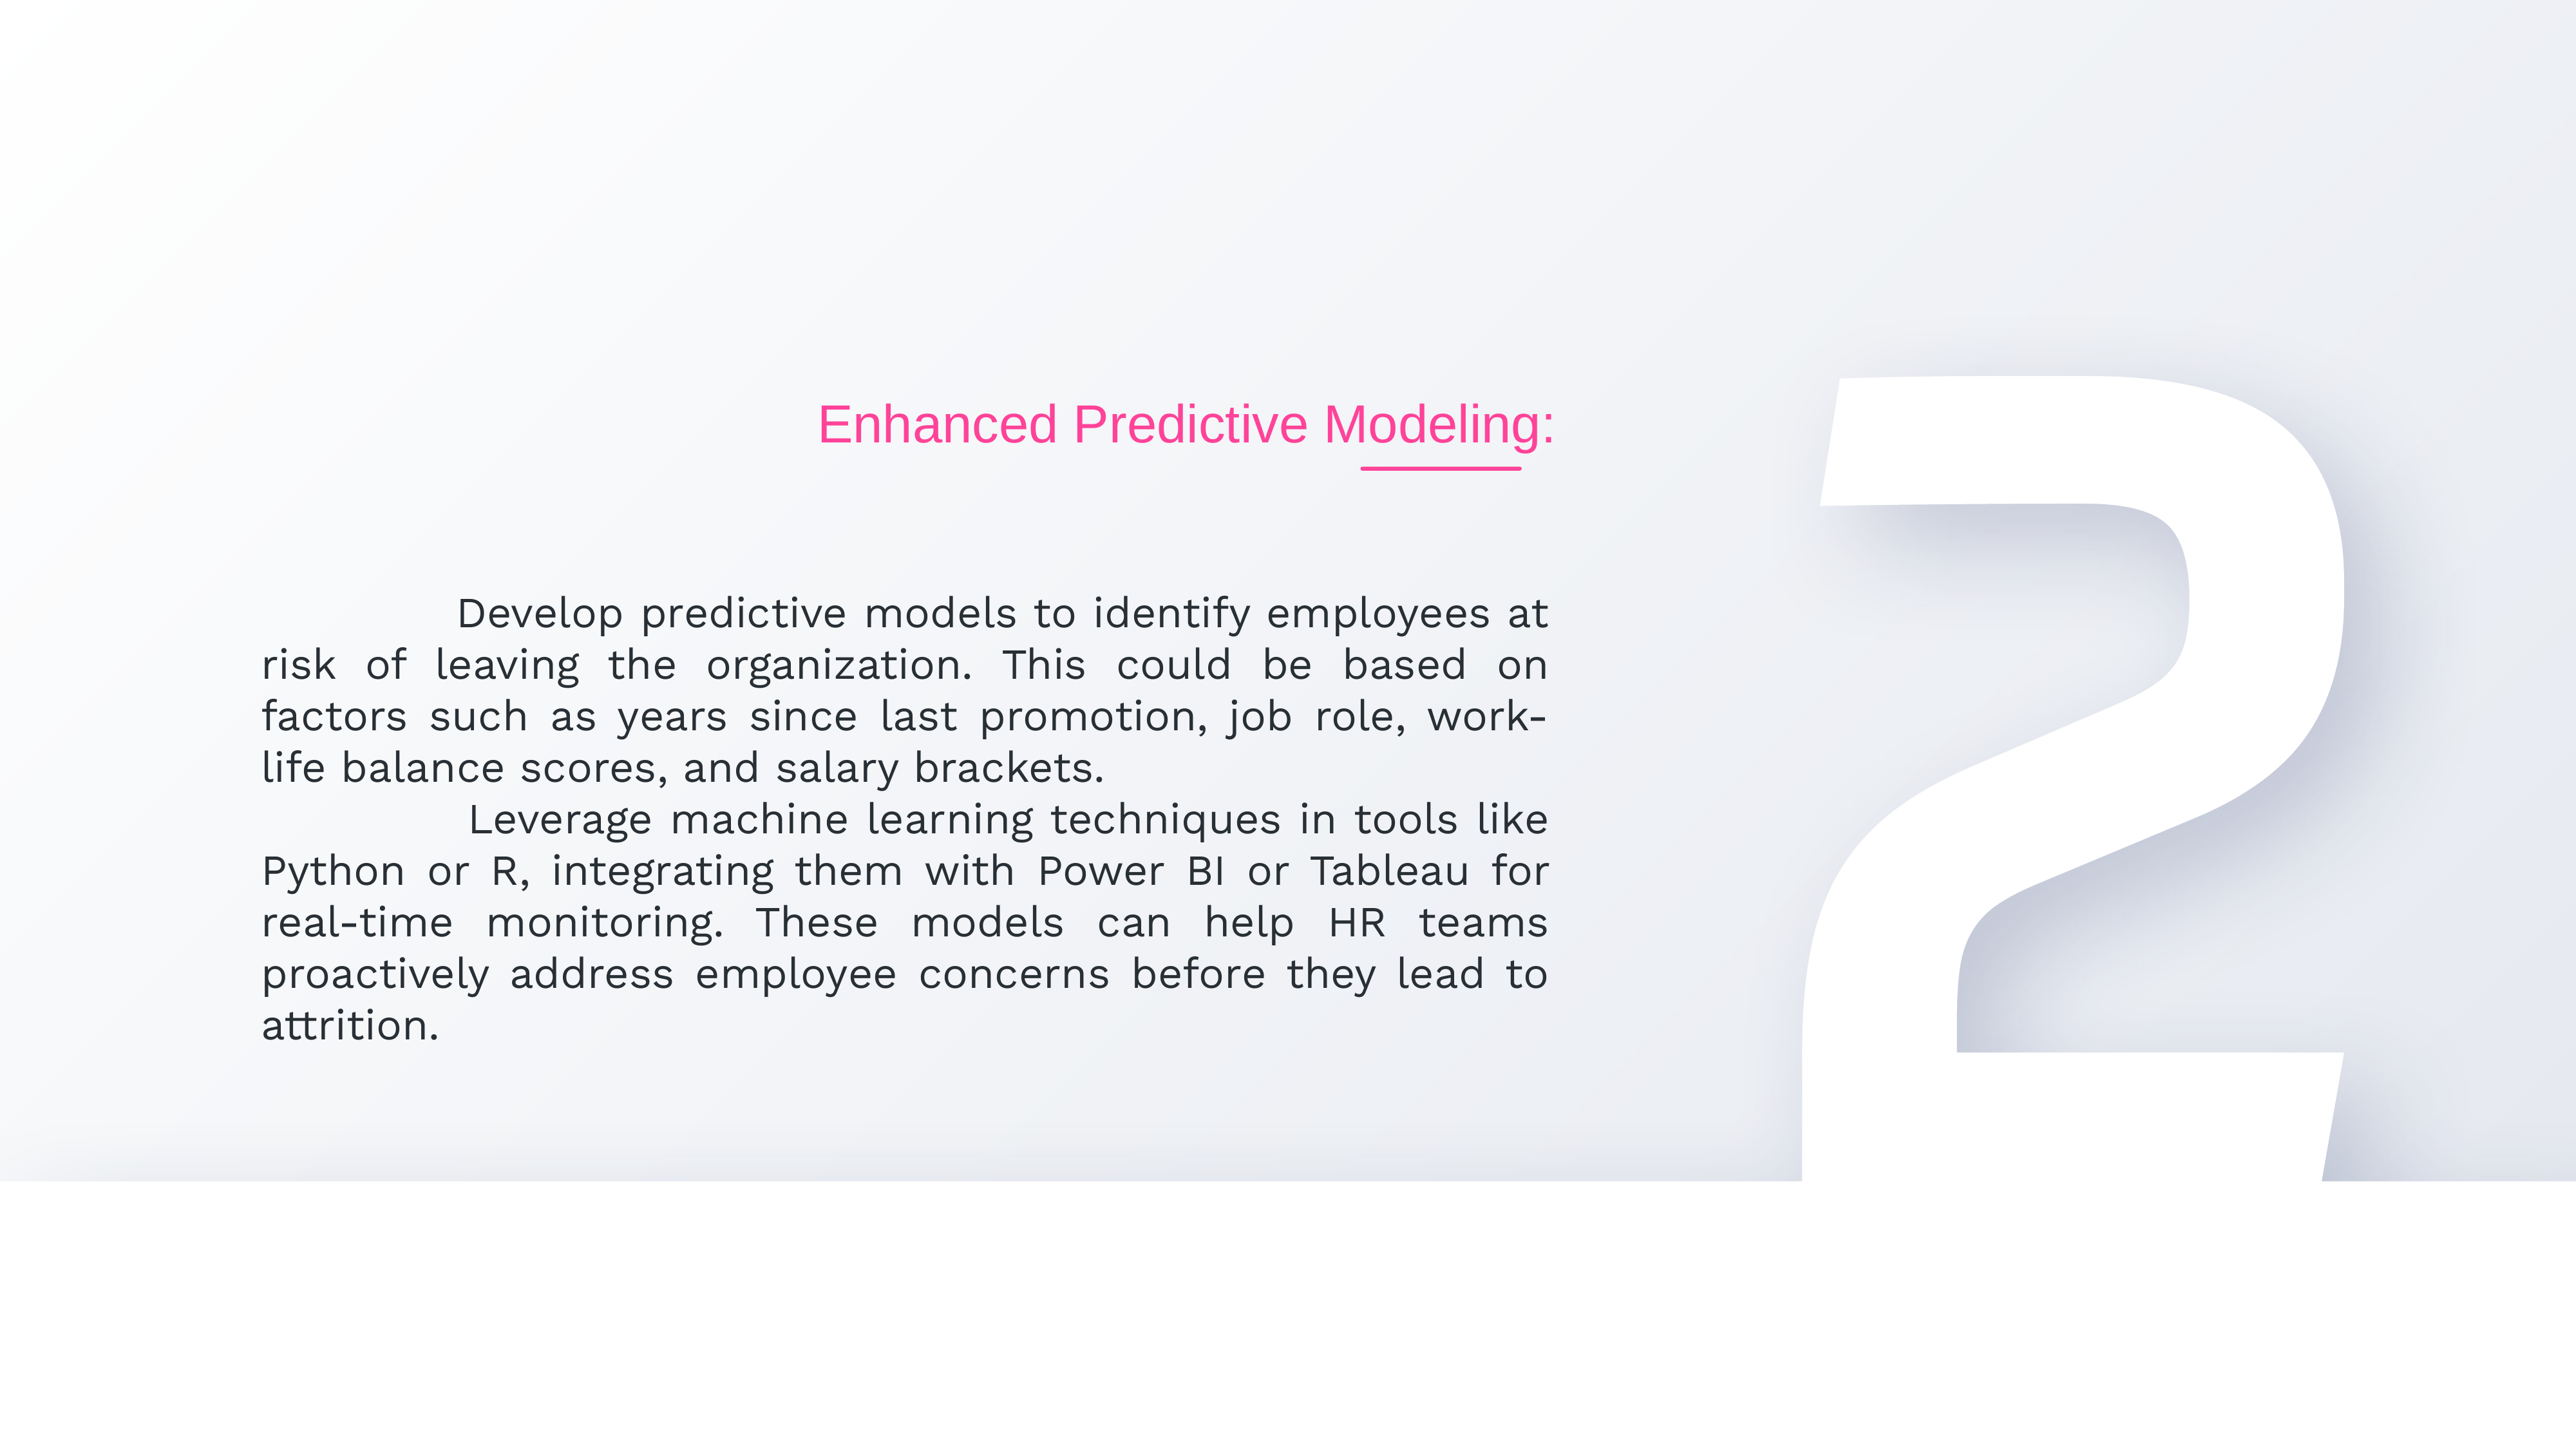

Enhanced Predictive Modeling:

            Develop predictive models to identify employees at risk of leaving the organization. This could be based on factors such as years since last promotion, job role, work-life balance scores, and salary brackets.
            Leverage machine learning techniques in tools like Python or R, integrating them with Power BI or Tableau for real-time monitoring. These models can help HR teams proactively address employee concerns before they lead to attrition.